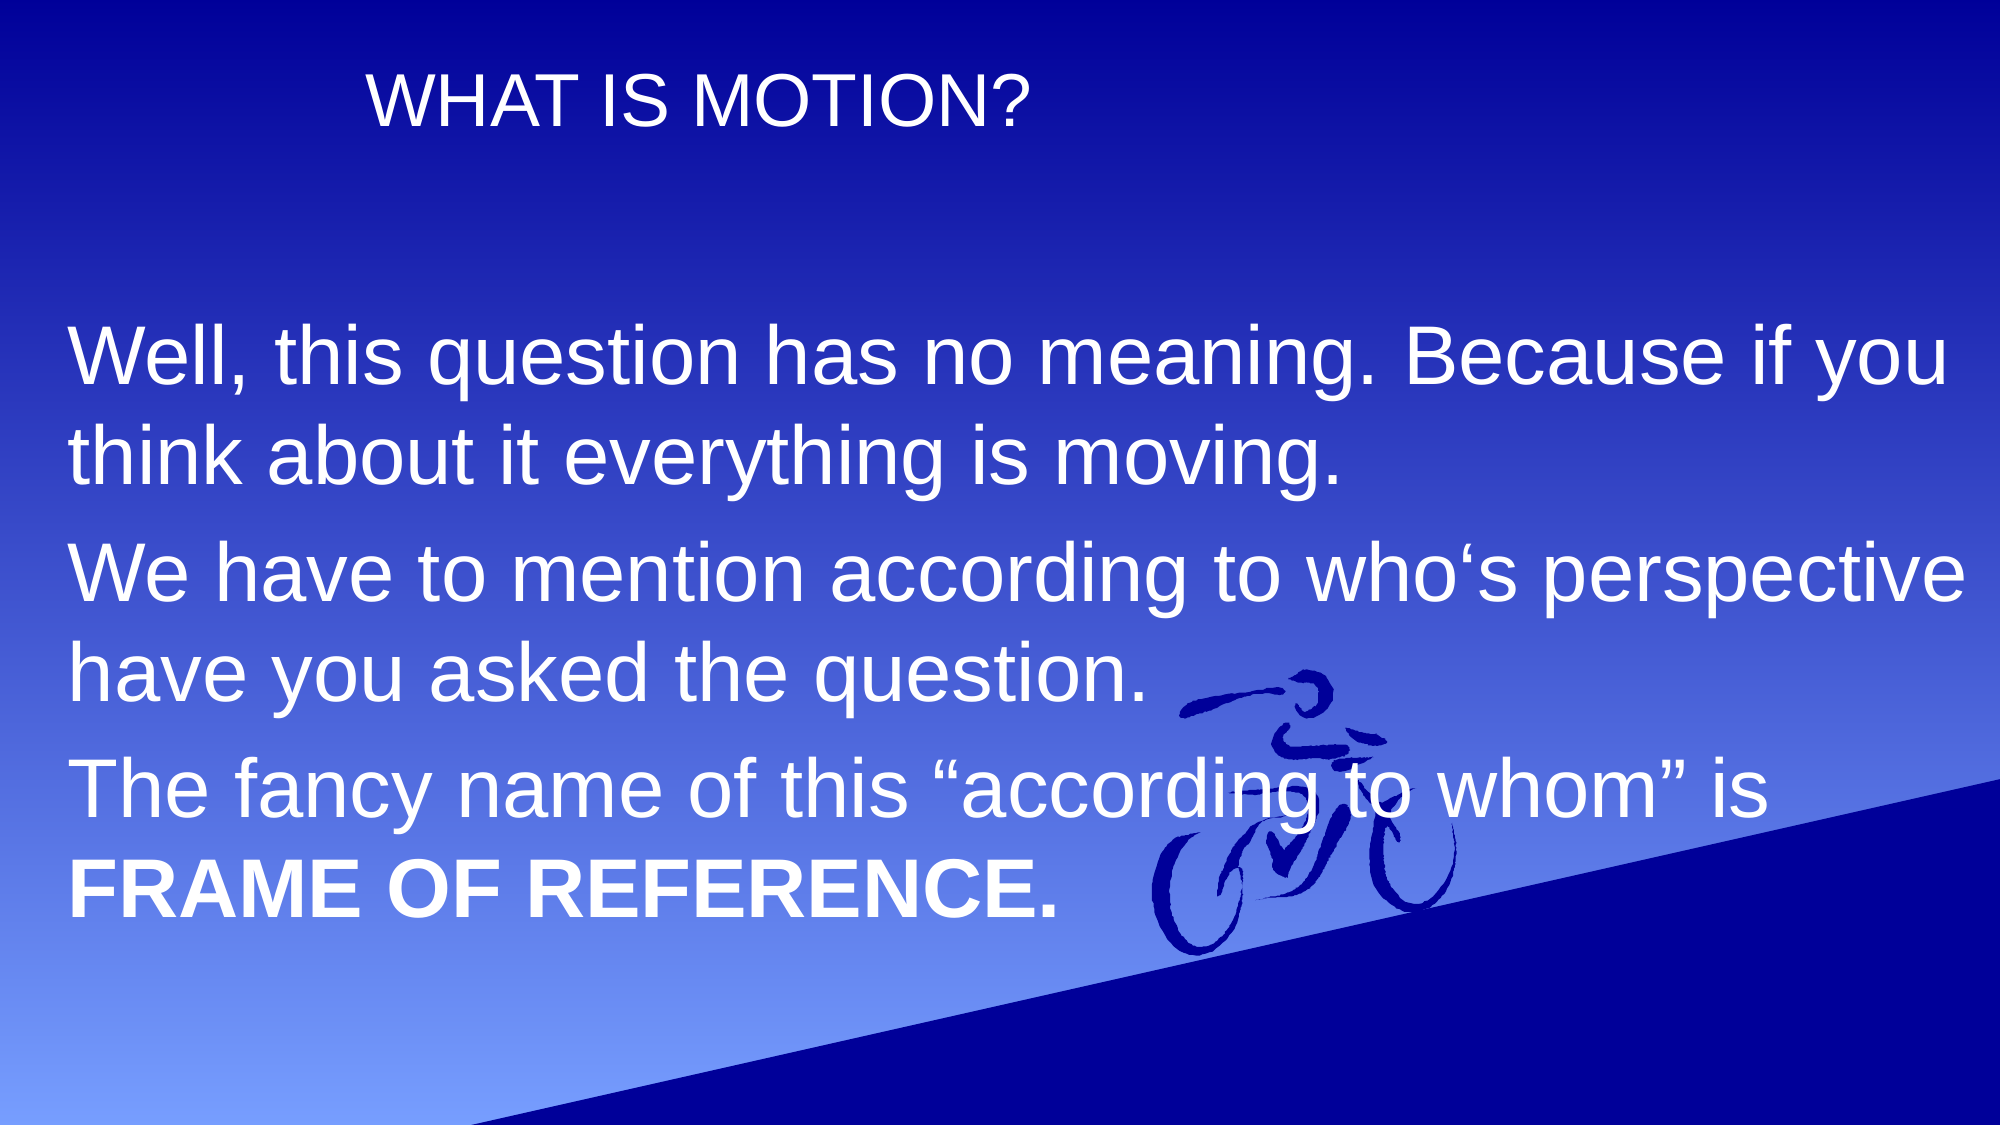

# WHAT IS MOTION?
Well, this question has no meaning. Because if you think about it everything is moving.
We have to mention according to who‘s perspective have you asked the question.
The fancy name of this “according to whom” is FRAME OF REFERENCE.